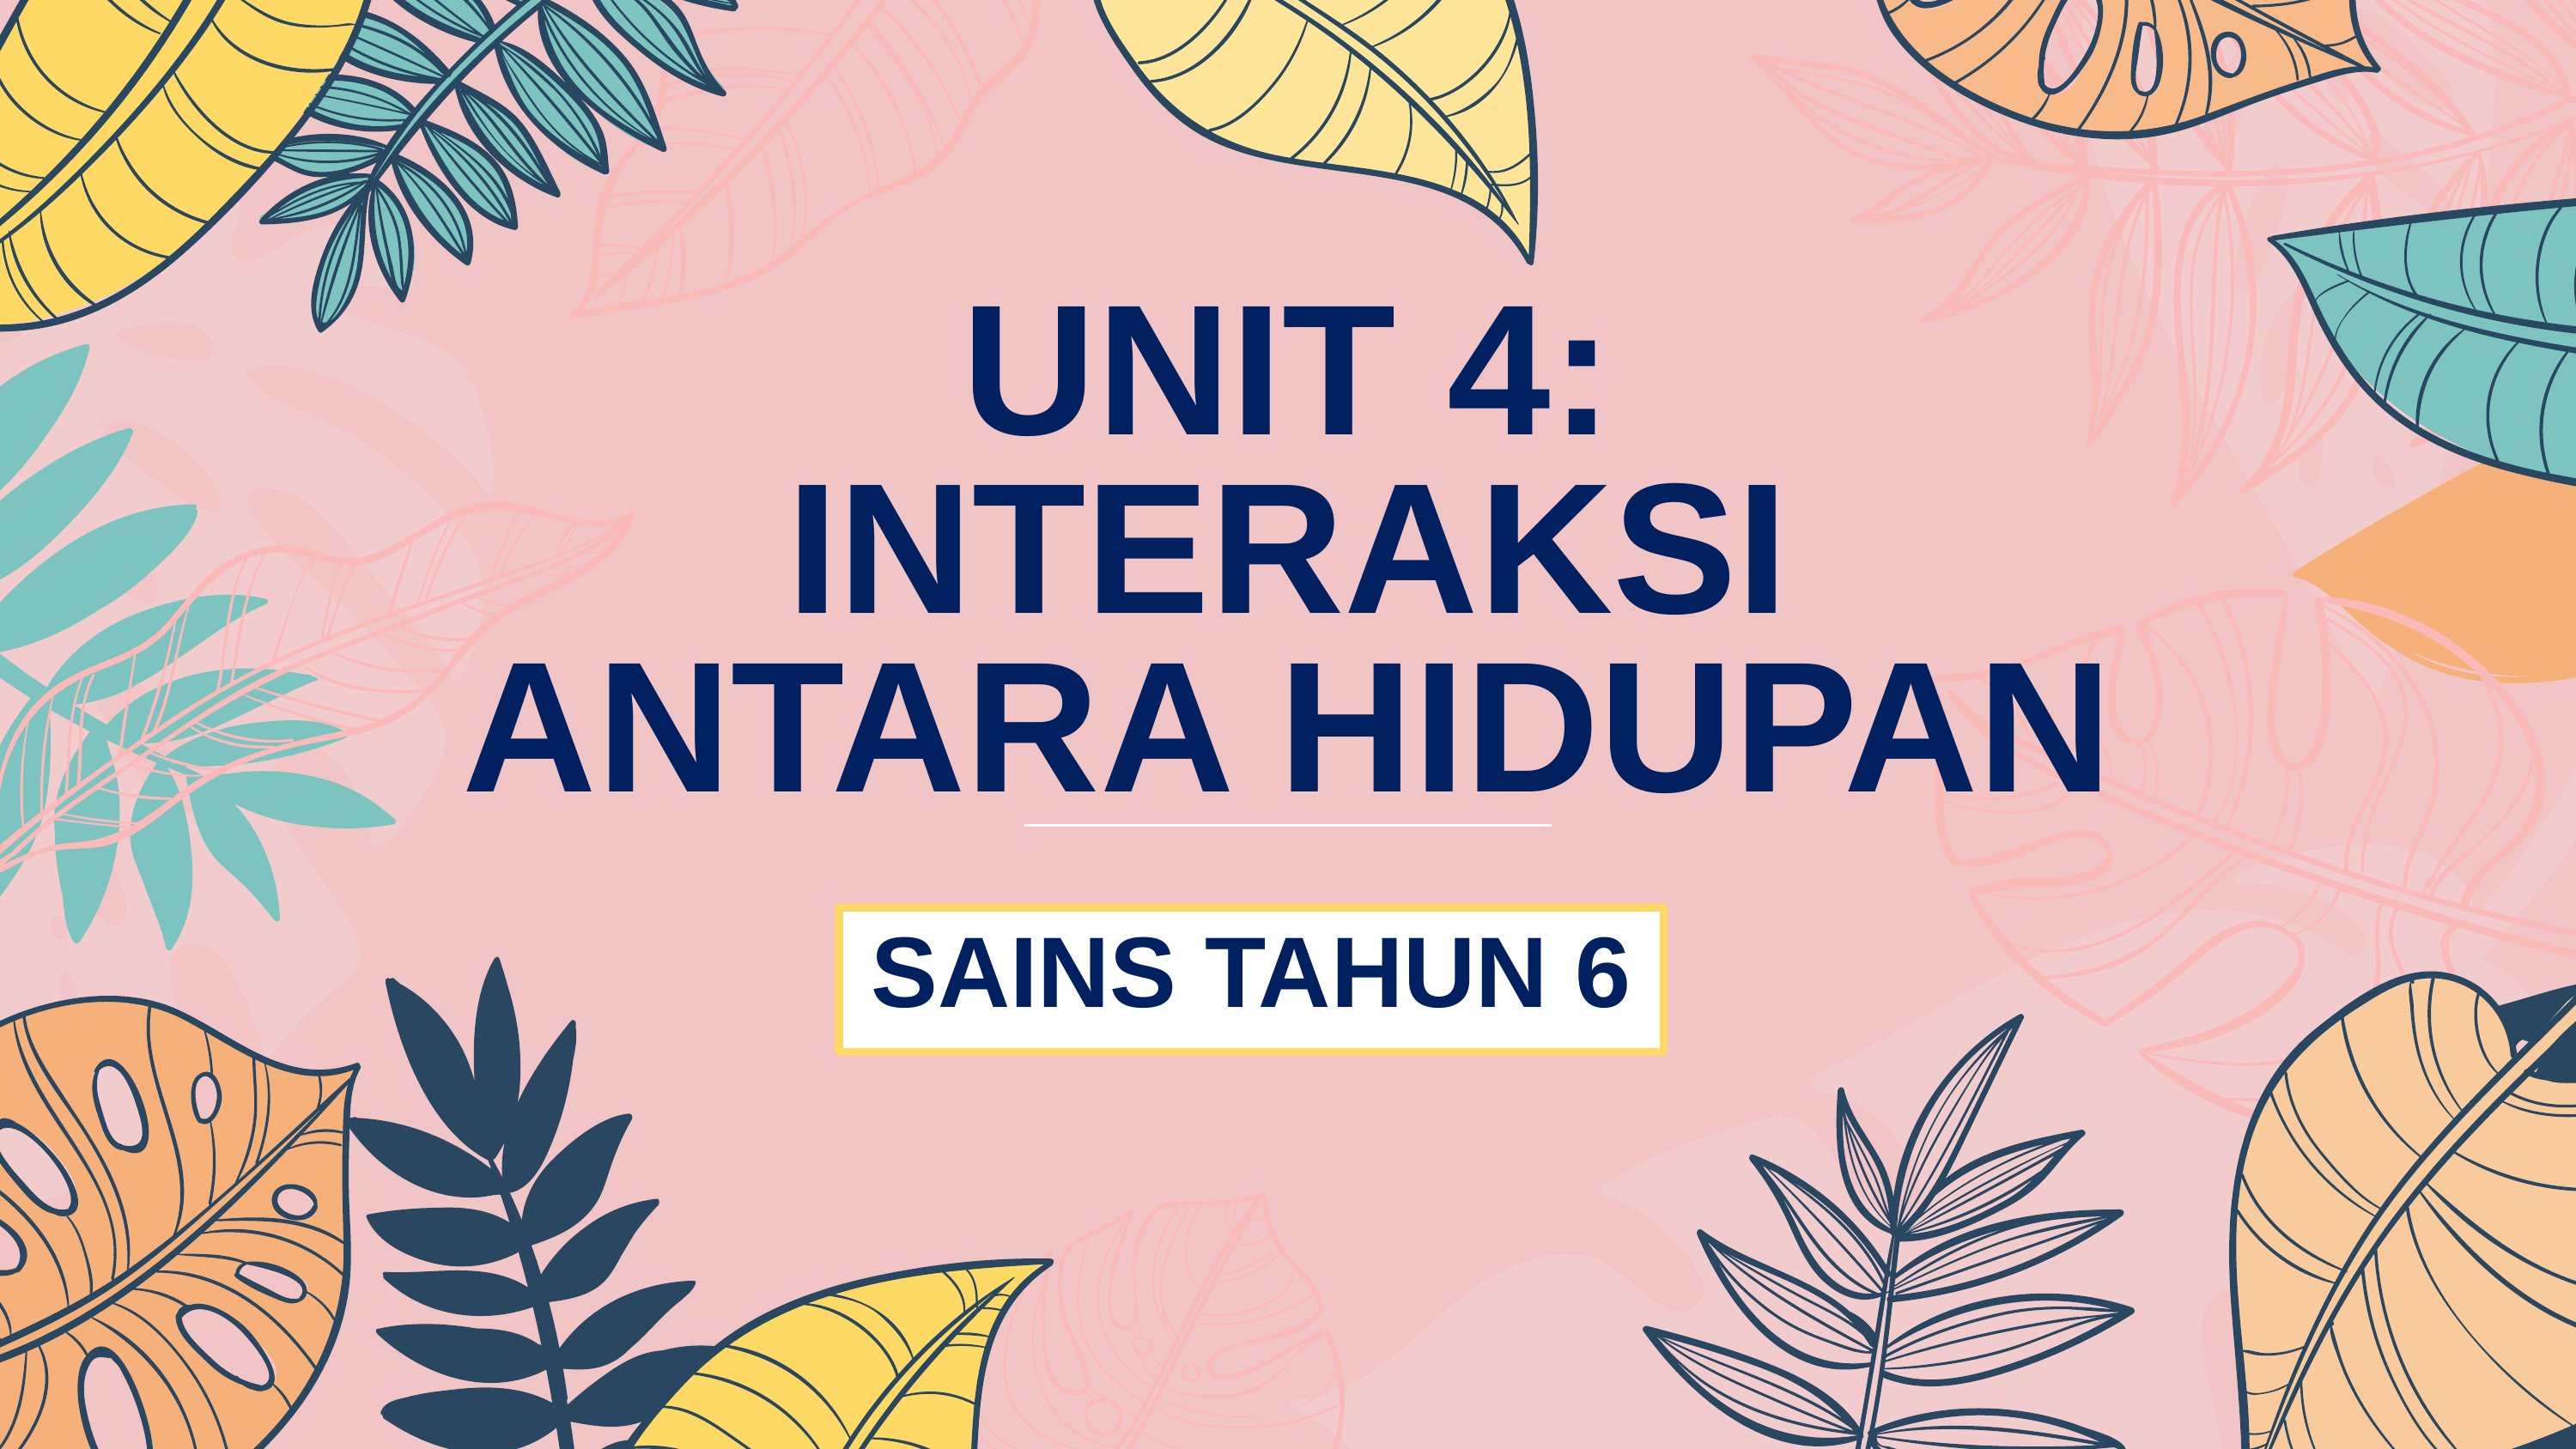

# UNIT 4: INTERAKSI ANTARA HIDUPAN
SAINS TAHUN 6